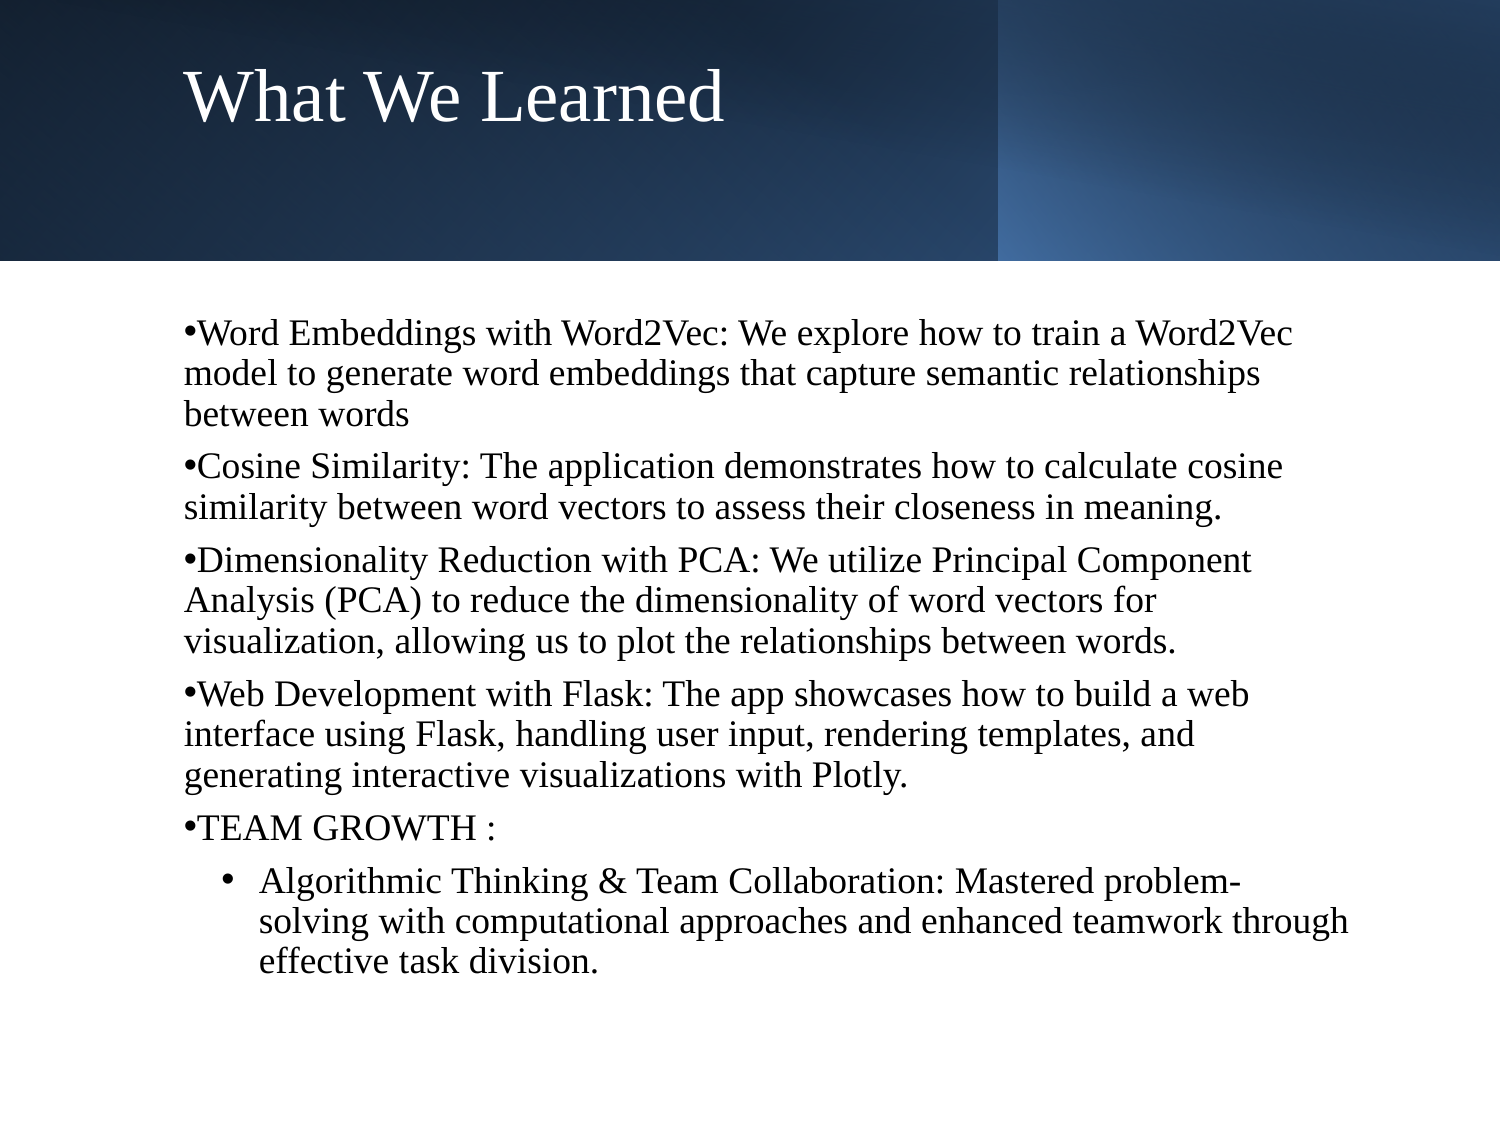

# What We Learned
Word Embeddings with Word2Vec: We explore how to train a Word2Vec model to generate word embeddings that capture semantic relationships between words
Cosine Similarity: The application demonstrates how to calculate cosine similarity between word vectors to assess their closeness in meaning.
Dimensionality Reduction with PCA: We utilize Principal Component Analysis (PCA) to reduce the dimensionality of word vectors for visualization, allowing us to plot the relationships between words.
Web Development with Flask: The app showcases how to build a web interface using Flask, handling user input, rendering templates, and generating interactive visualizations with Plotly.
TEAM GROWTH :
Algorithmic Thinking & Team Collaboration: Mastered problem-solving with computational approaches and enhanced teamwork through effective task division.